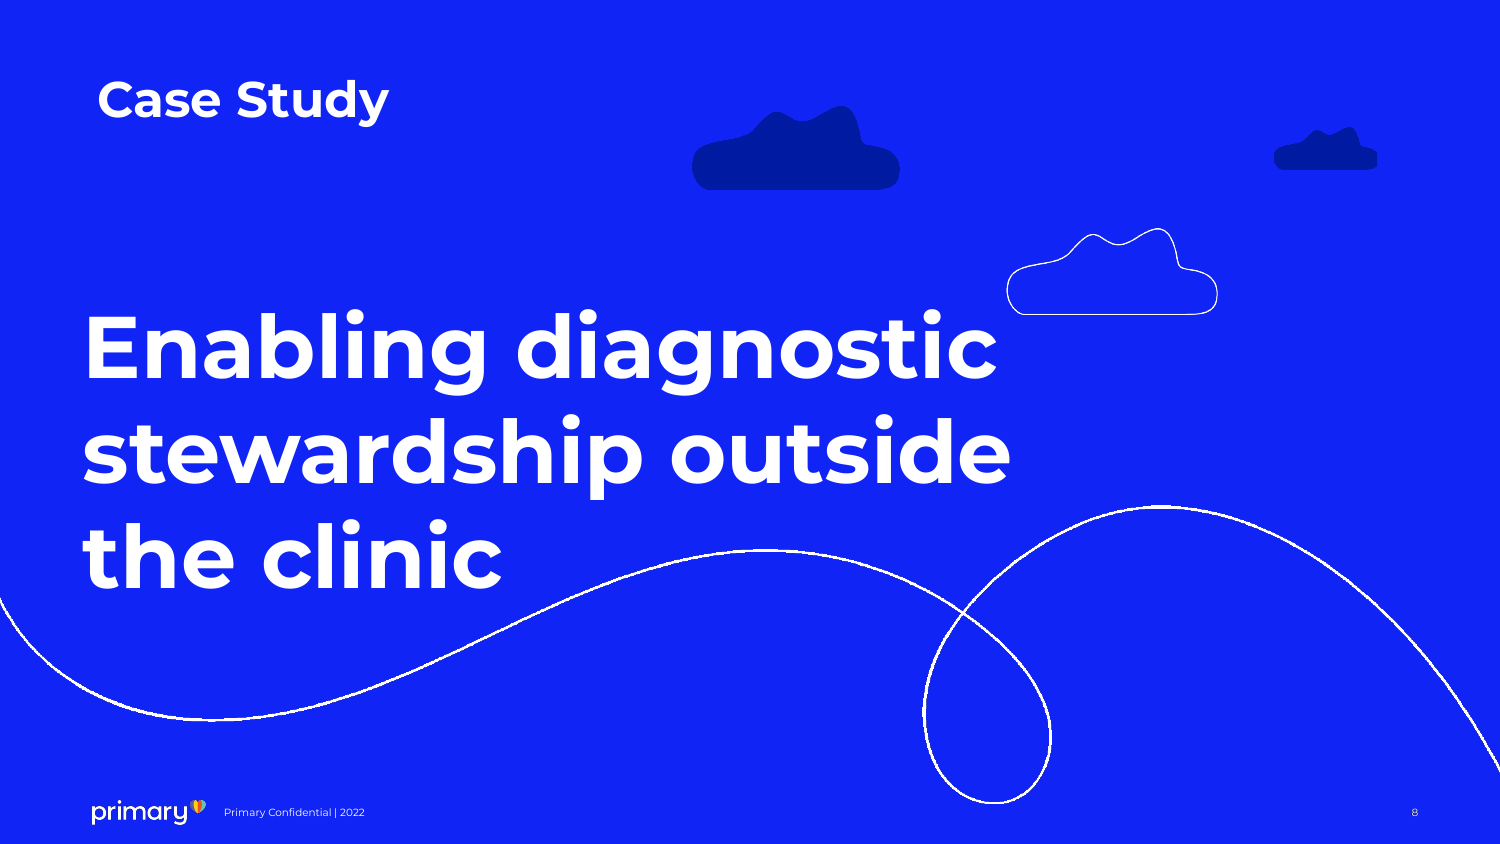

Case Study

Enabling diagnostic
stewardship outside the clinic